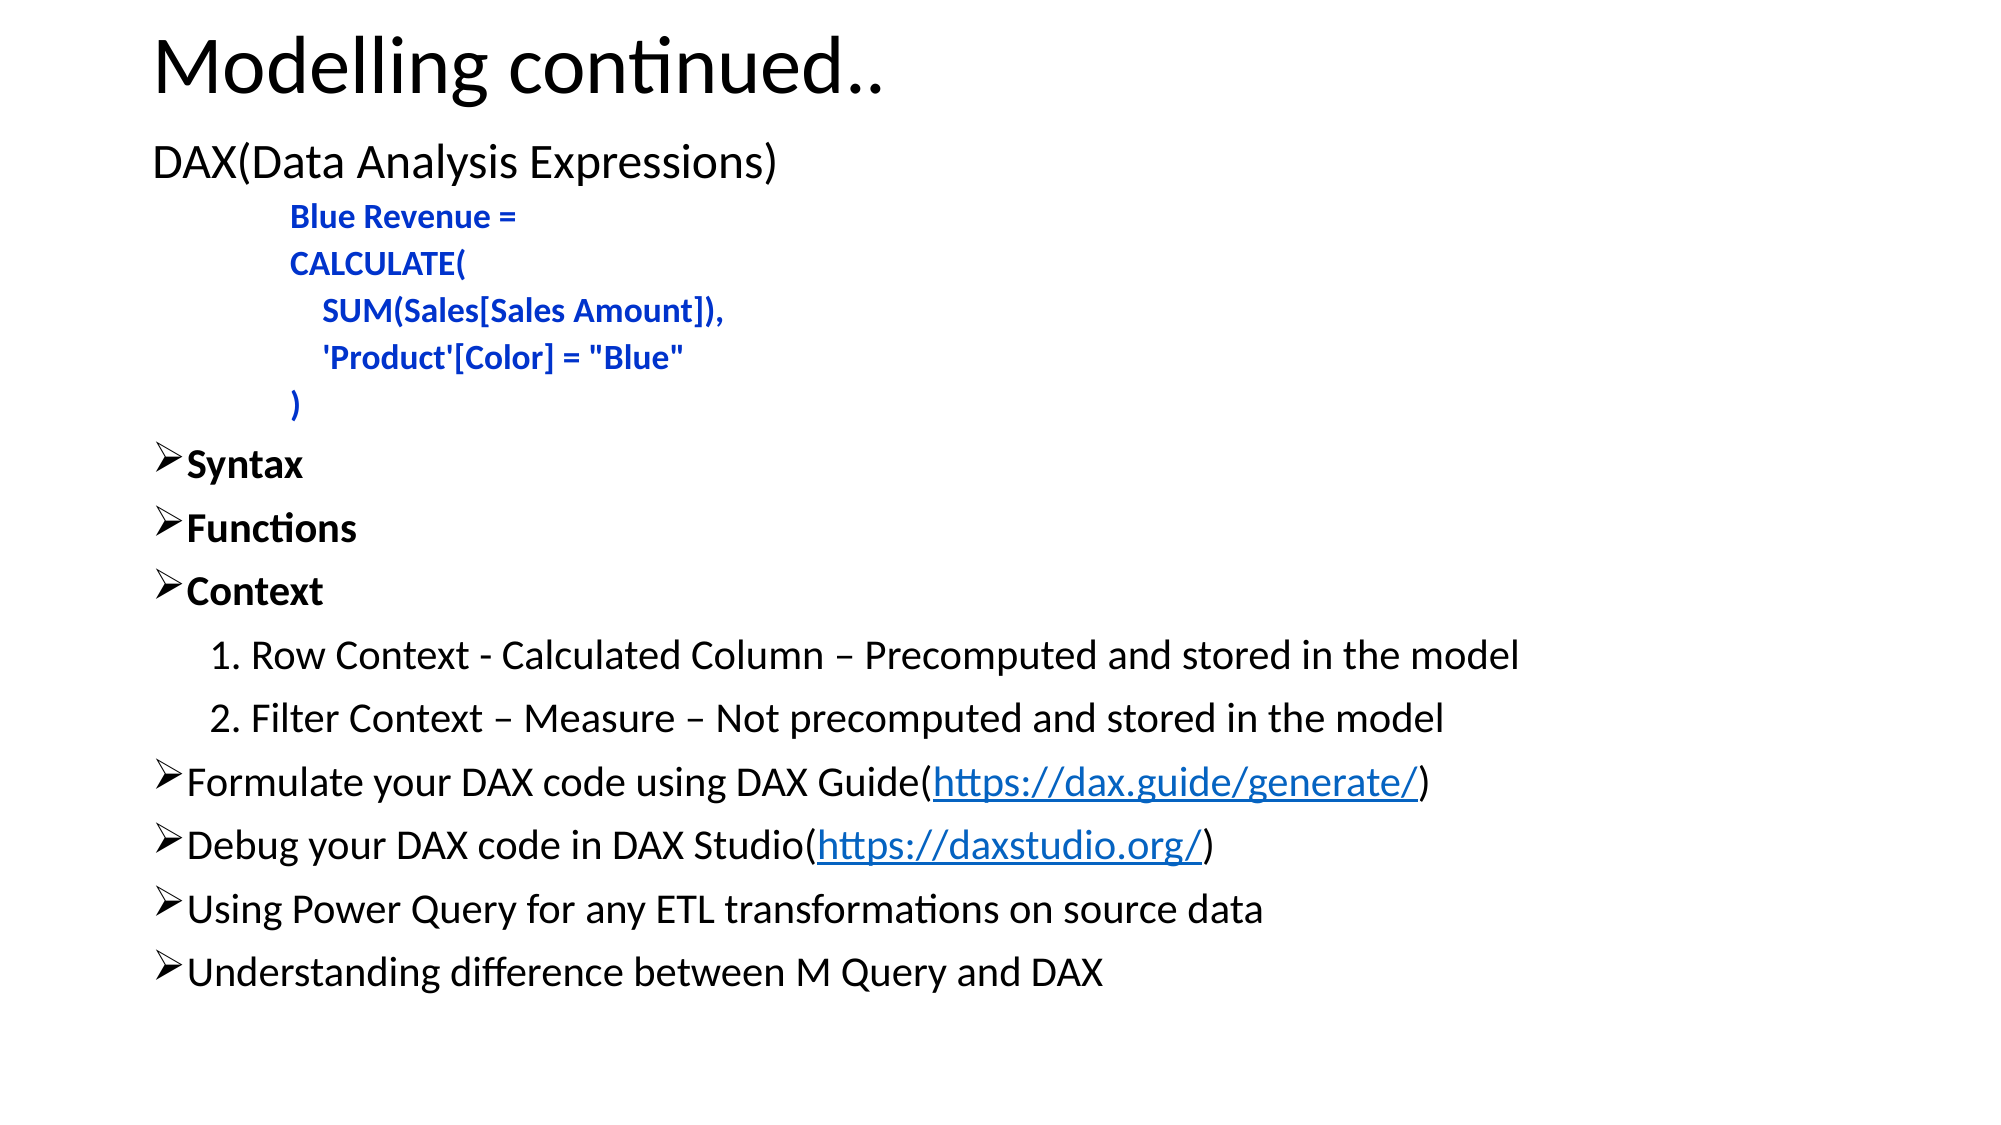

# Modelling continued..
DAX(Data Analysis Expressions)
Blue Revenue =
CALCULATE(
    SUM(Sales[Sales Amount]),
    'Product'[Color] = "Blue"
)
Syntax
Functions
Context
      1. Row Context - Calculated Column – Precomputed and stored in the model
      2. Filter Context – Measure – Not precomputed and stored in the model
Formulate your DAX code using DAX Guide(https://dax.guide/generate/)
Debug your DAX code in DAX Studio(https://daxstudio.org/)
Using Power Query for any ETL transformations on source data
Understanding difference between M Query and DAX